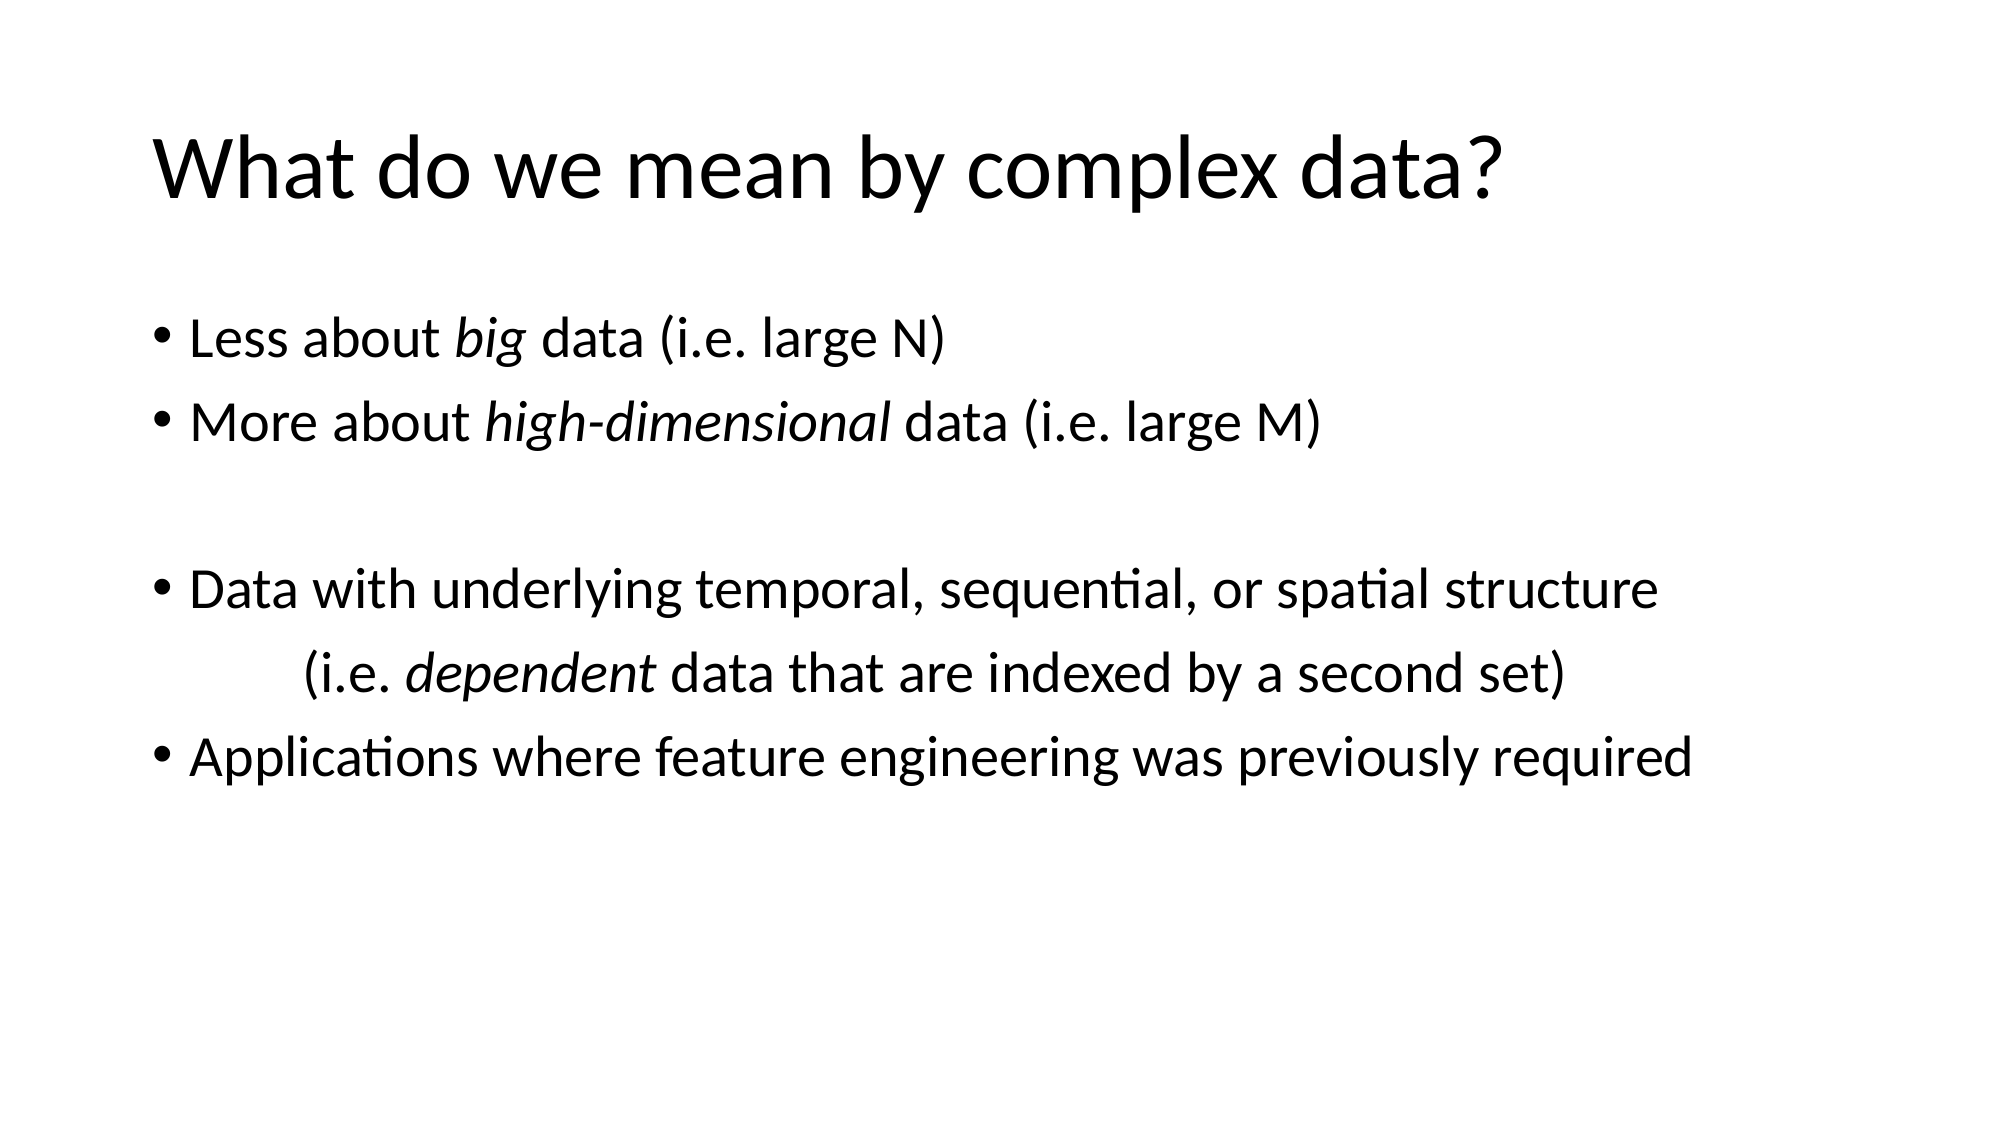

# What do we mean by complex data?
Less about big data (i.e. large N)
More about high-dimensional data (i.e. large M)

Data with underlying temporal, sequential, or spatial structure
	(i.e. dependent data that are indexed by a second set)
Applications where feature engineering was previously required